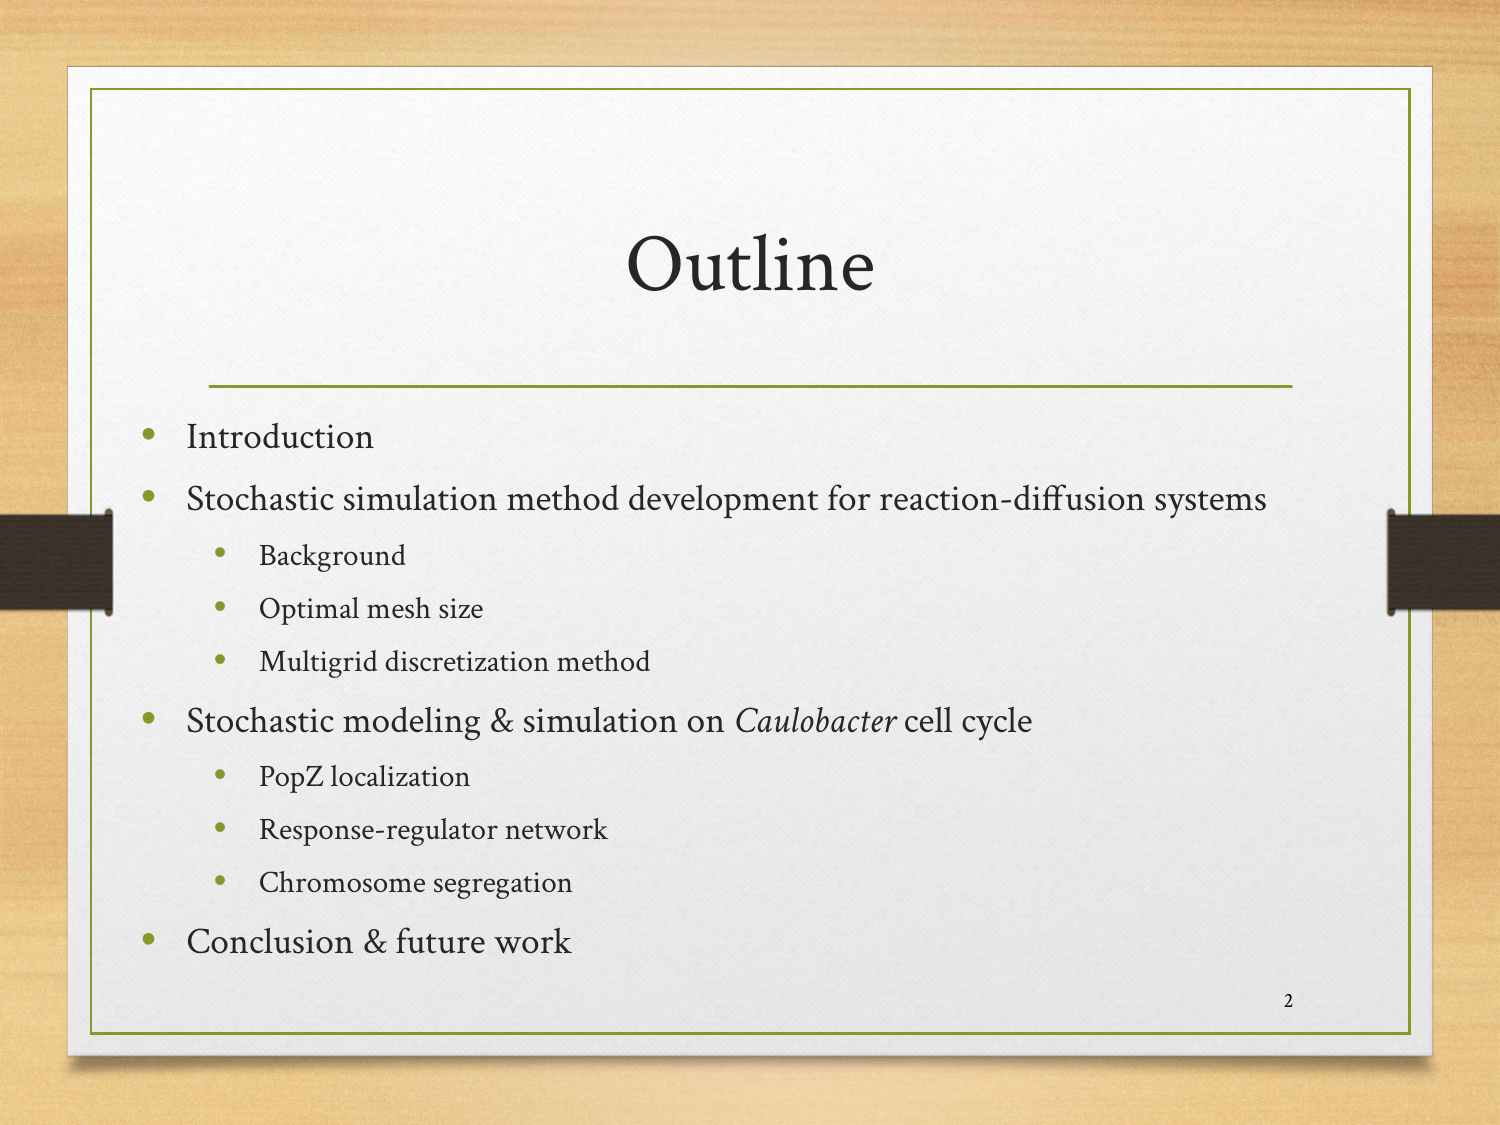

# Outline
Introduction
Stochastic simulation method development for reaction-diffusion systems
Background
Optimal mesh size
Multigrid discretization method
Stochastic modeling & simulation on Caulobacter cell cycle
PopZ localization
Response-regulator network
Chromosome segregation
Conclusion & future work
2